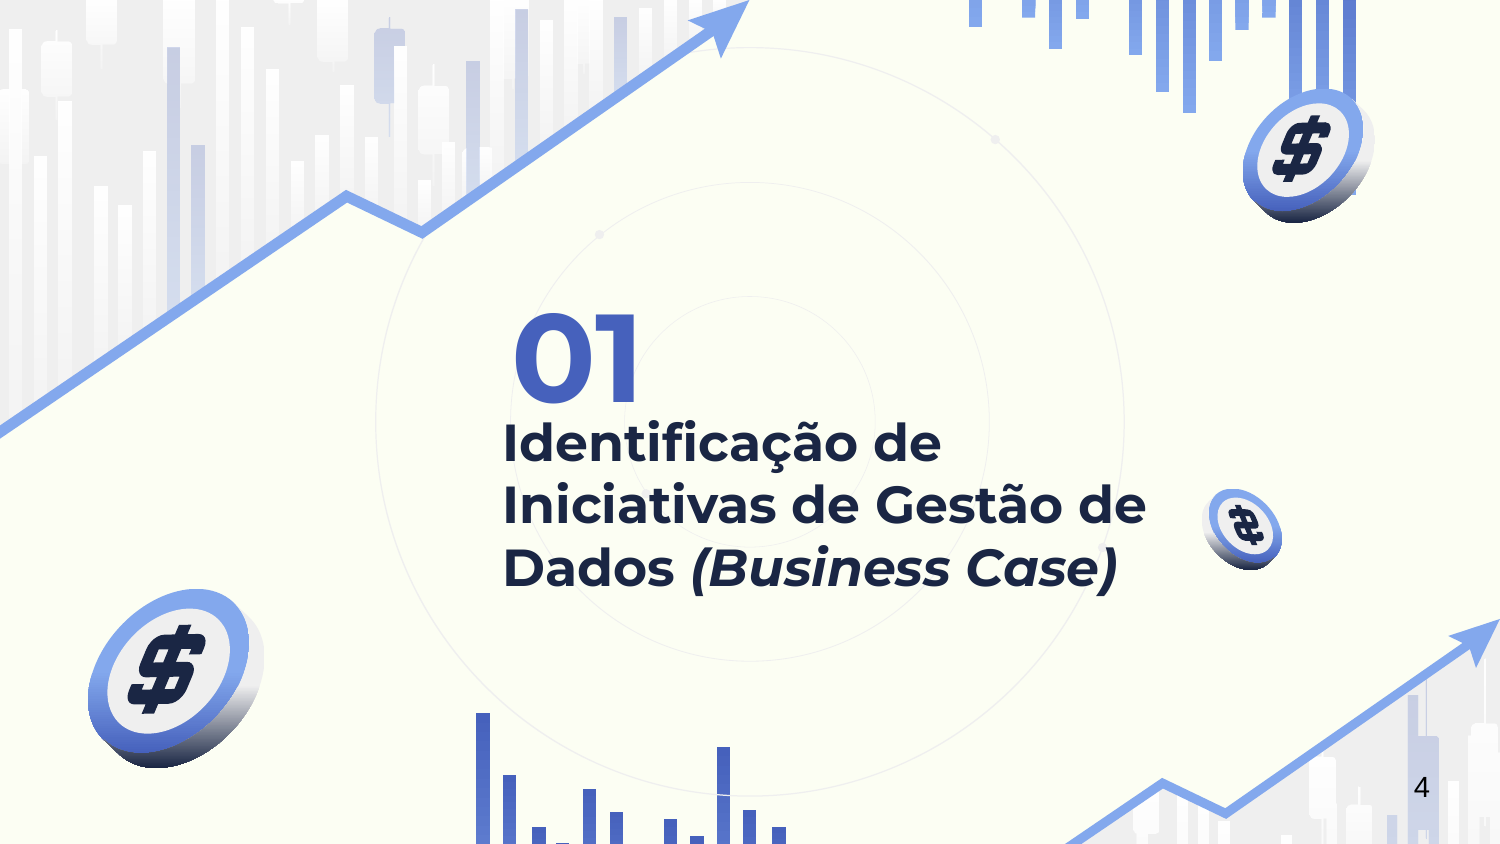

01
# Identificação de Iniciativas de Gestão de Dados (Business Case)

4